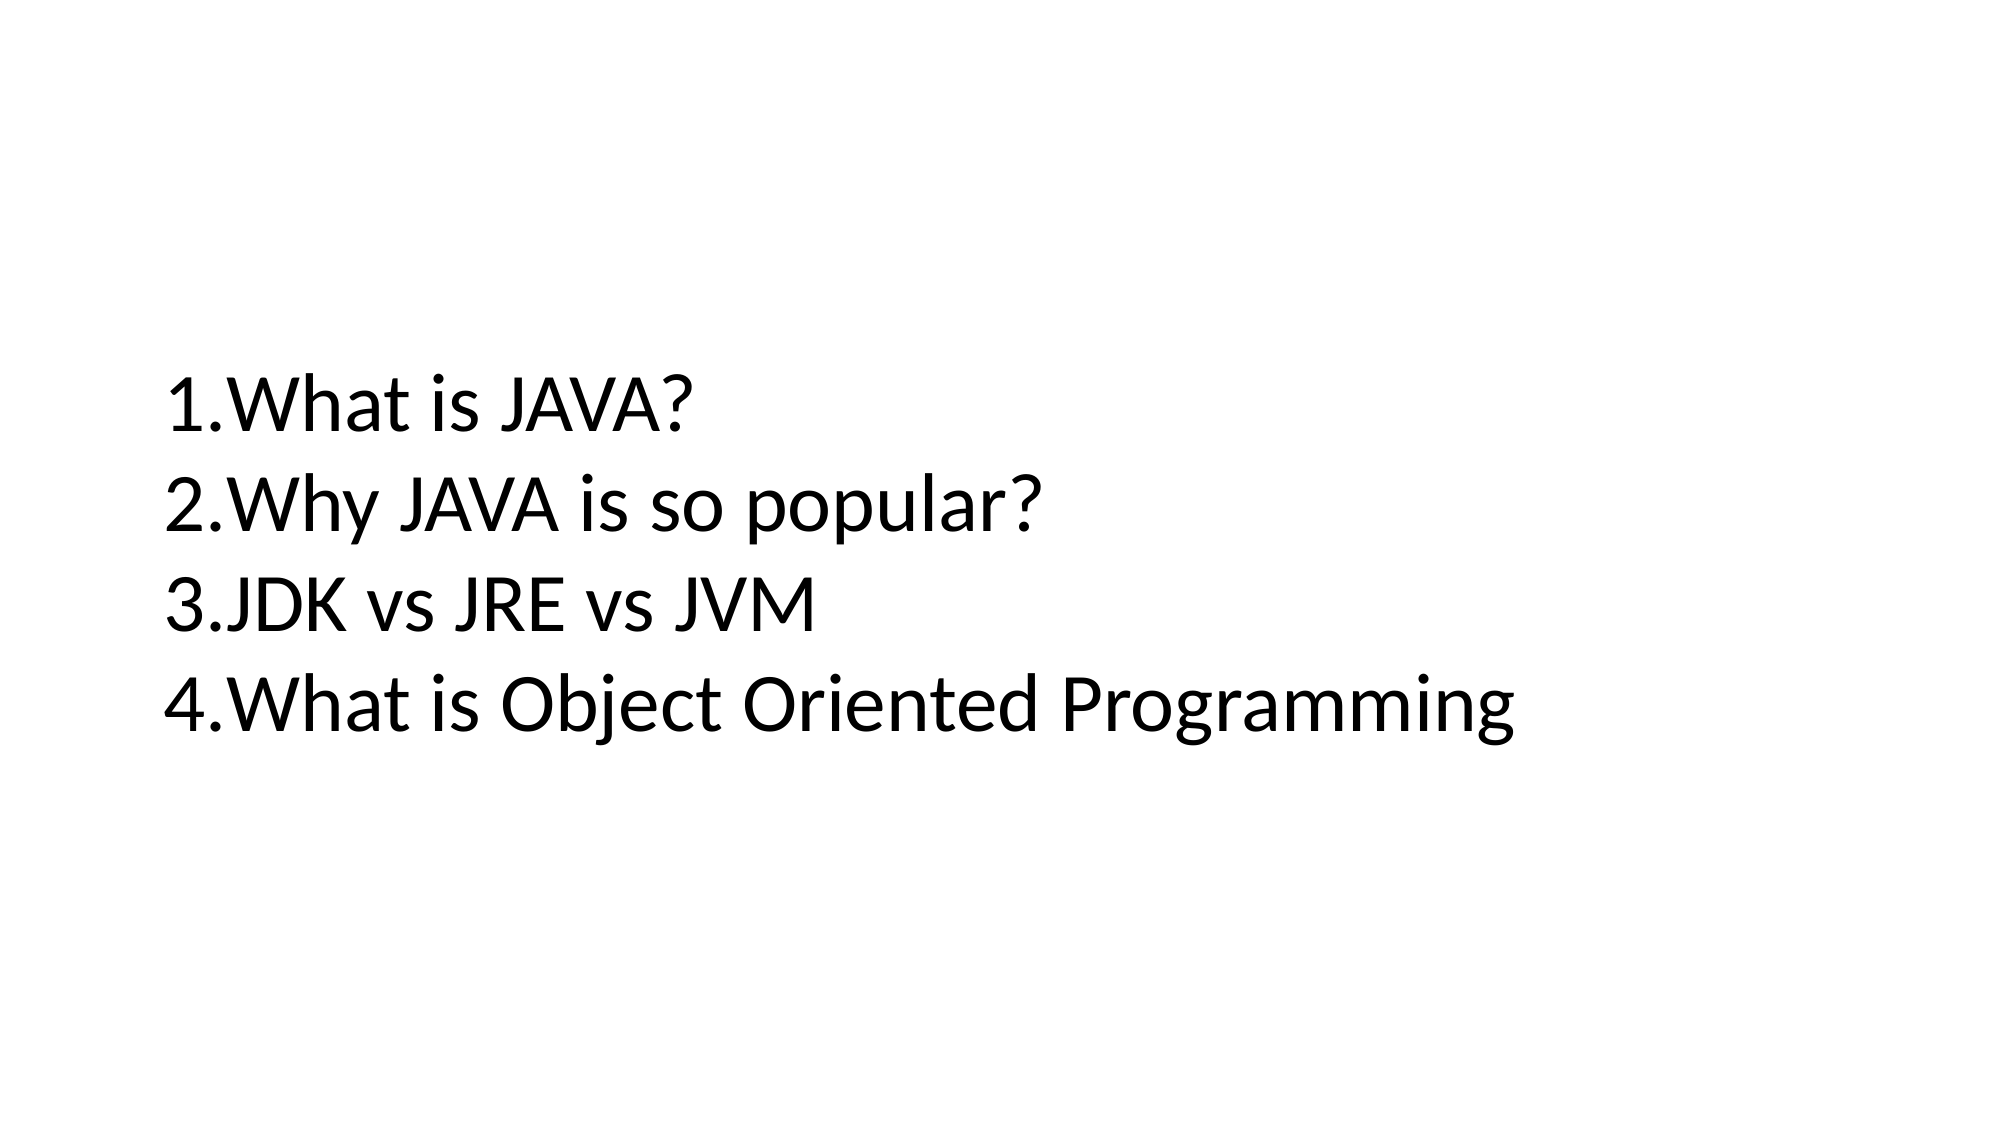

What is JAVA?
Why JAVA is so popular?
JDK vs JRE vs JVM
What is Object Oriented Programming